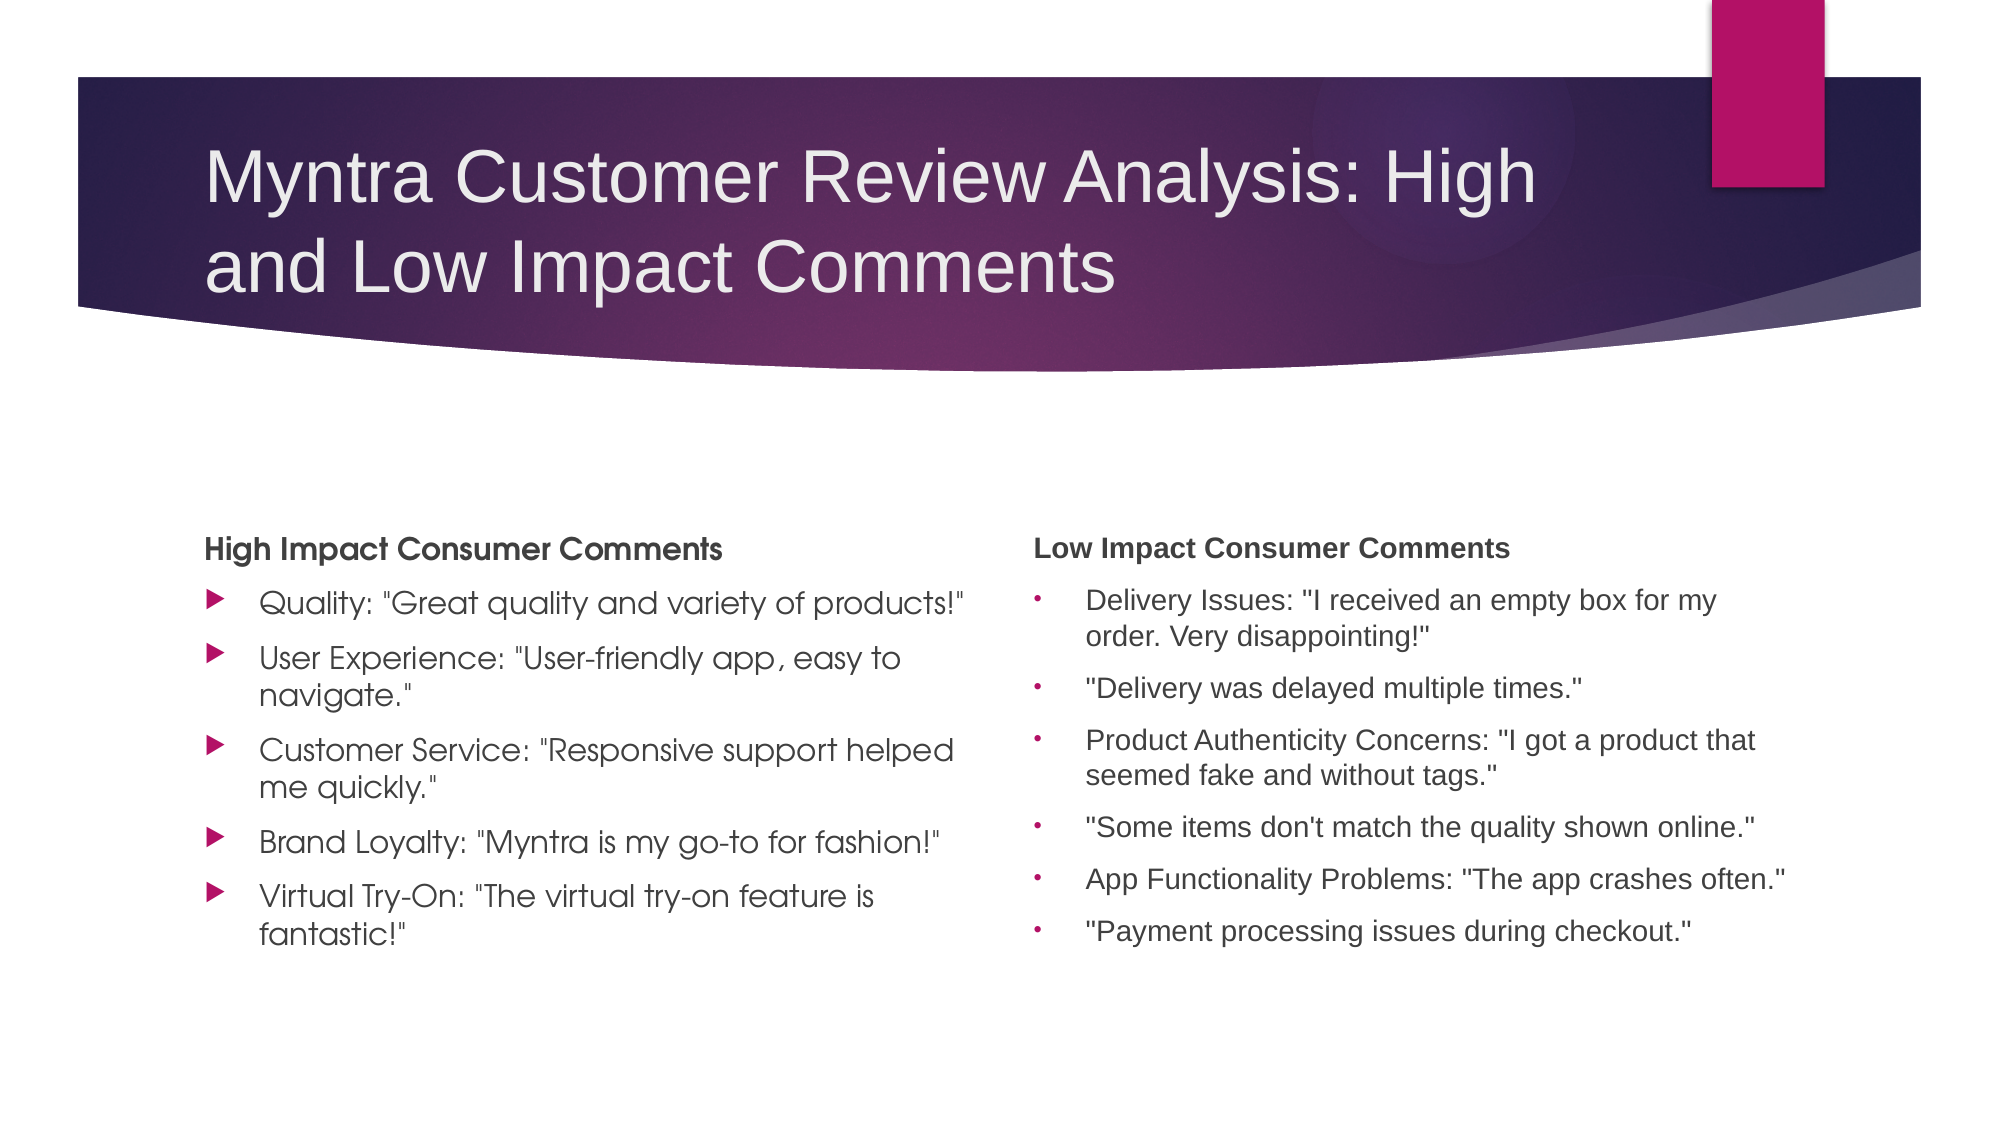

# Myntra Customer Review Analysis: High and Low Impact Comments
High Impact Consumer Comments
Quality: "Great quality and variety of products!"
User Experience: "User-friendly app, easy to navigate."
Customer Service: "Responsive support helped me quickly."
Brand Loyalty: "Myntra is my go-to for fashion!"
Virtual Try-On: "The virtual try-on feature is fantastic!"
Low Impact Consumer Comments
Delivery Issues: "I received an empty box for my order. Very disappointing!"
"Delivery was delayed multiple times."
Product Authenticity Concerns: "I got a product that seemed fake and without tags."
"Some items don't match the quality shown online."
App Functionality Problems: "The app crashes often."
"Payment processing issues during checkout."